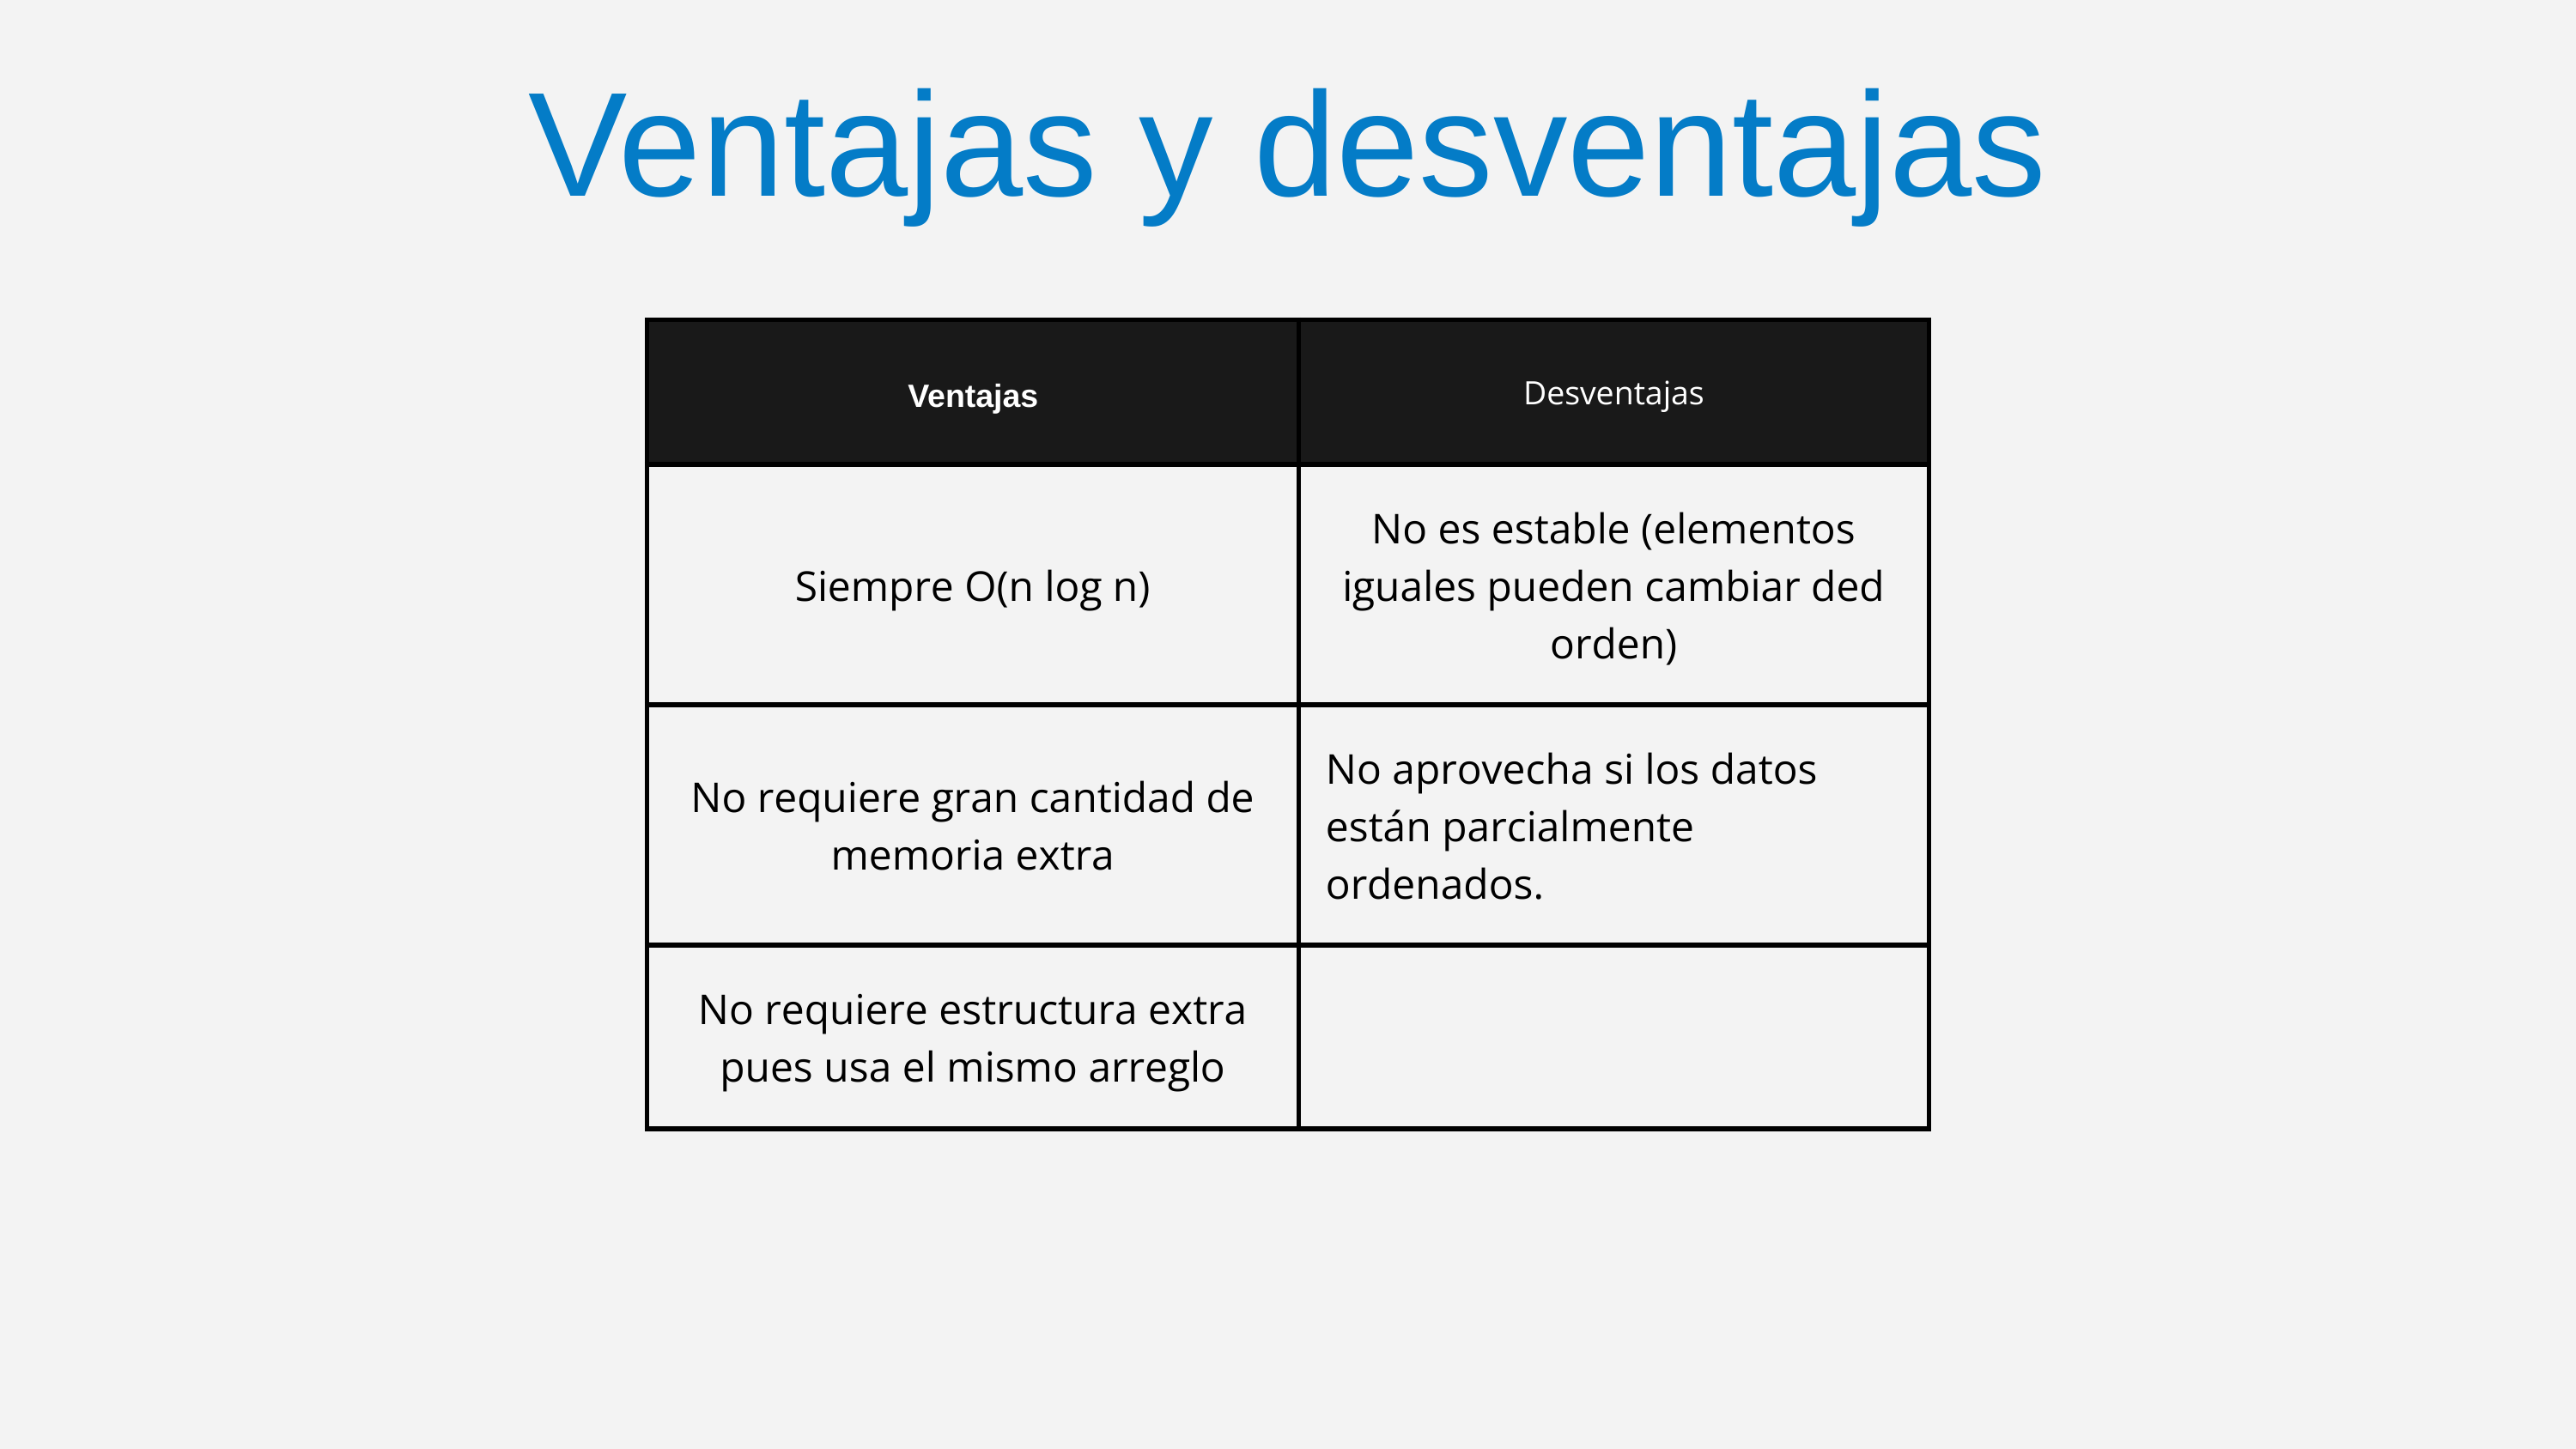

Ventajas y desventajas
| Ventajas | Desventajas |
| --- | --- |
| Siempre O(n log n) | No es estable (elementos iguales pueden cambiar ded orden) |
| No requiere gran cantidad de memoria extra | No aprovecha si los datos están parcialmente ordenados. |
| No requiere estructura extra pues usa el mismo arreglo |  |